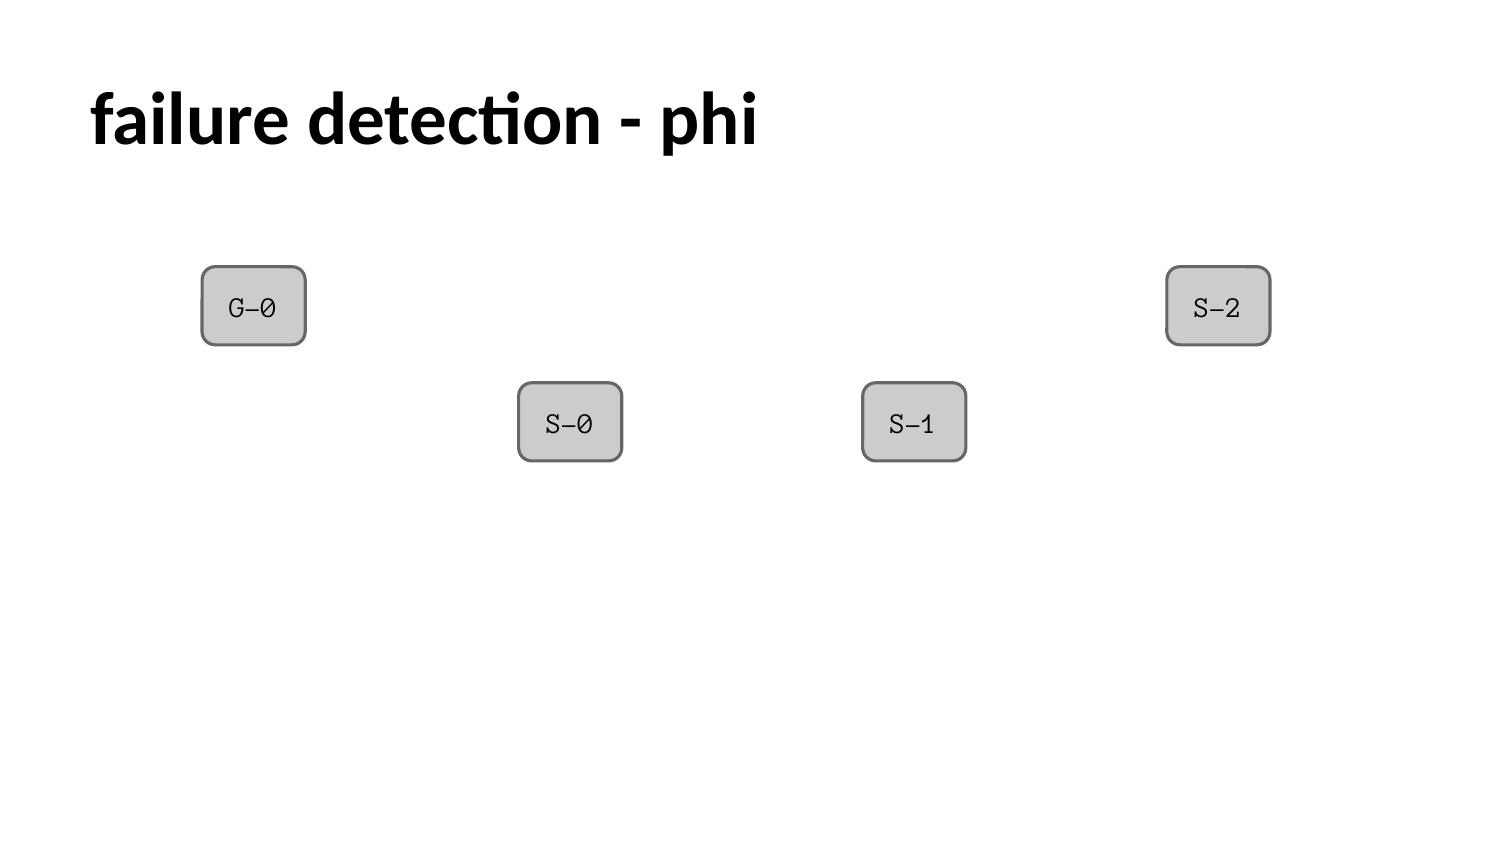

# failure detection - phi
G-0
S-2
S-0
S-1